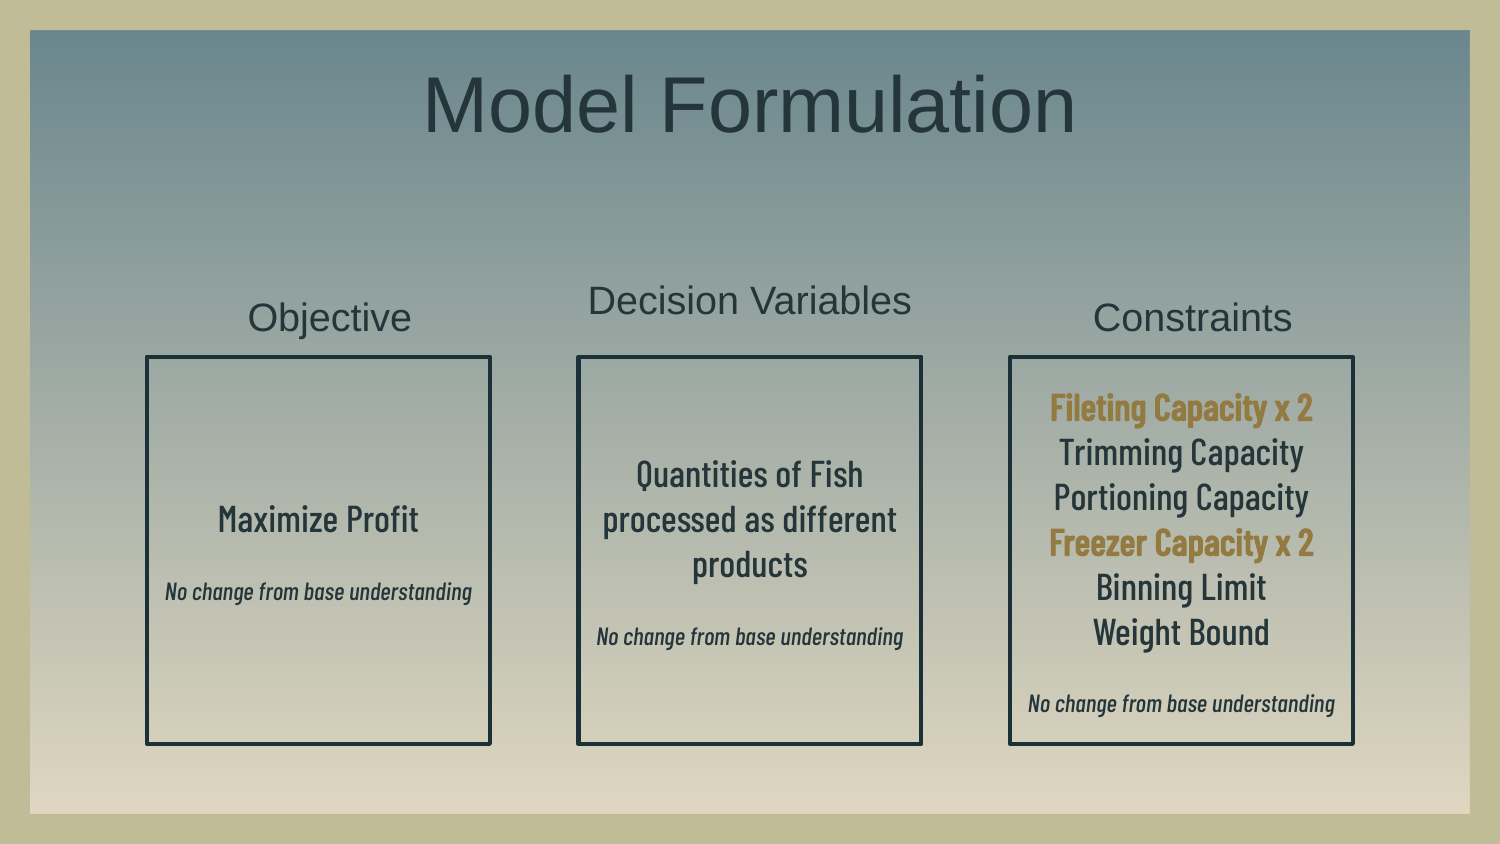

Model Formulation
Objective
Constraints
Decision Variables
Fileting Capacity x 2
Trimming Capacity
Portioning Capacity
Freezer Capacity x 2
Binning Limit
Weight Bound

No change from base understanding
Maximize Profit

No change from base understanding
Quantities of Fish processed as different products

No change from base understanding